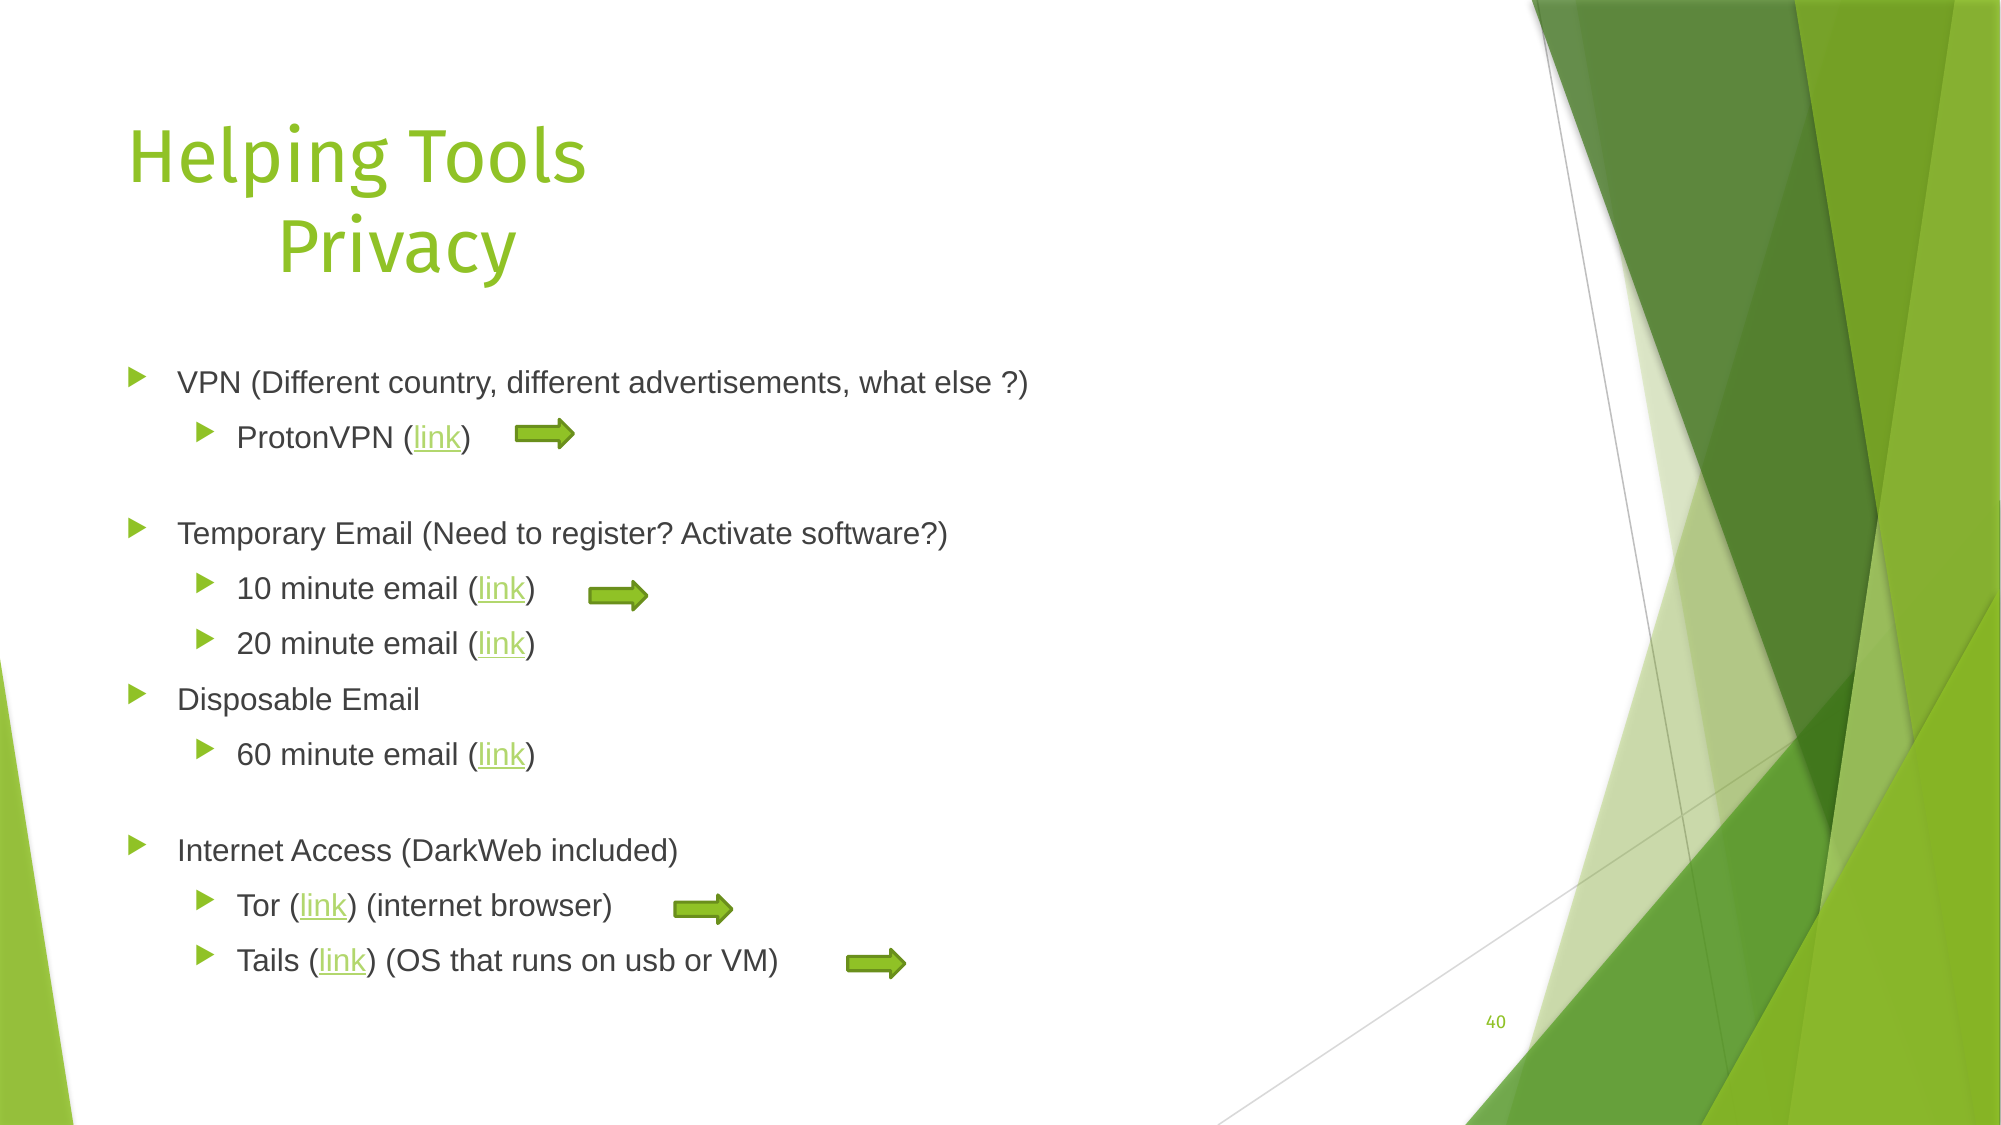

# Helping Tools Privacy
VPN (Different country, different advertisements, what else ?)
ProtonVPN (link)

Temporary Email (Need to register? Activate software?)
10 minute email (link)
20 minute email (link)
Disposable Email
60 minute email (link)

Internet Access (DarkWeb included)
Tor (link) (internet browser)
Tails (link) (OS that runs on usb or VM)

40